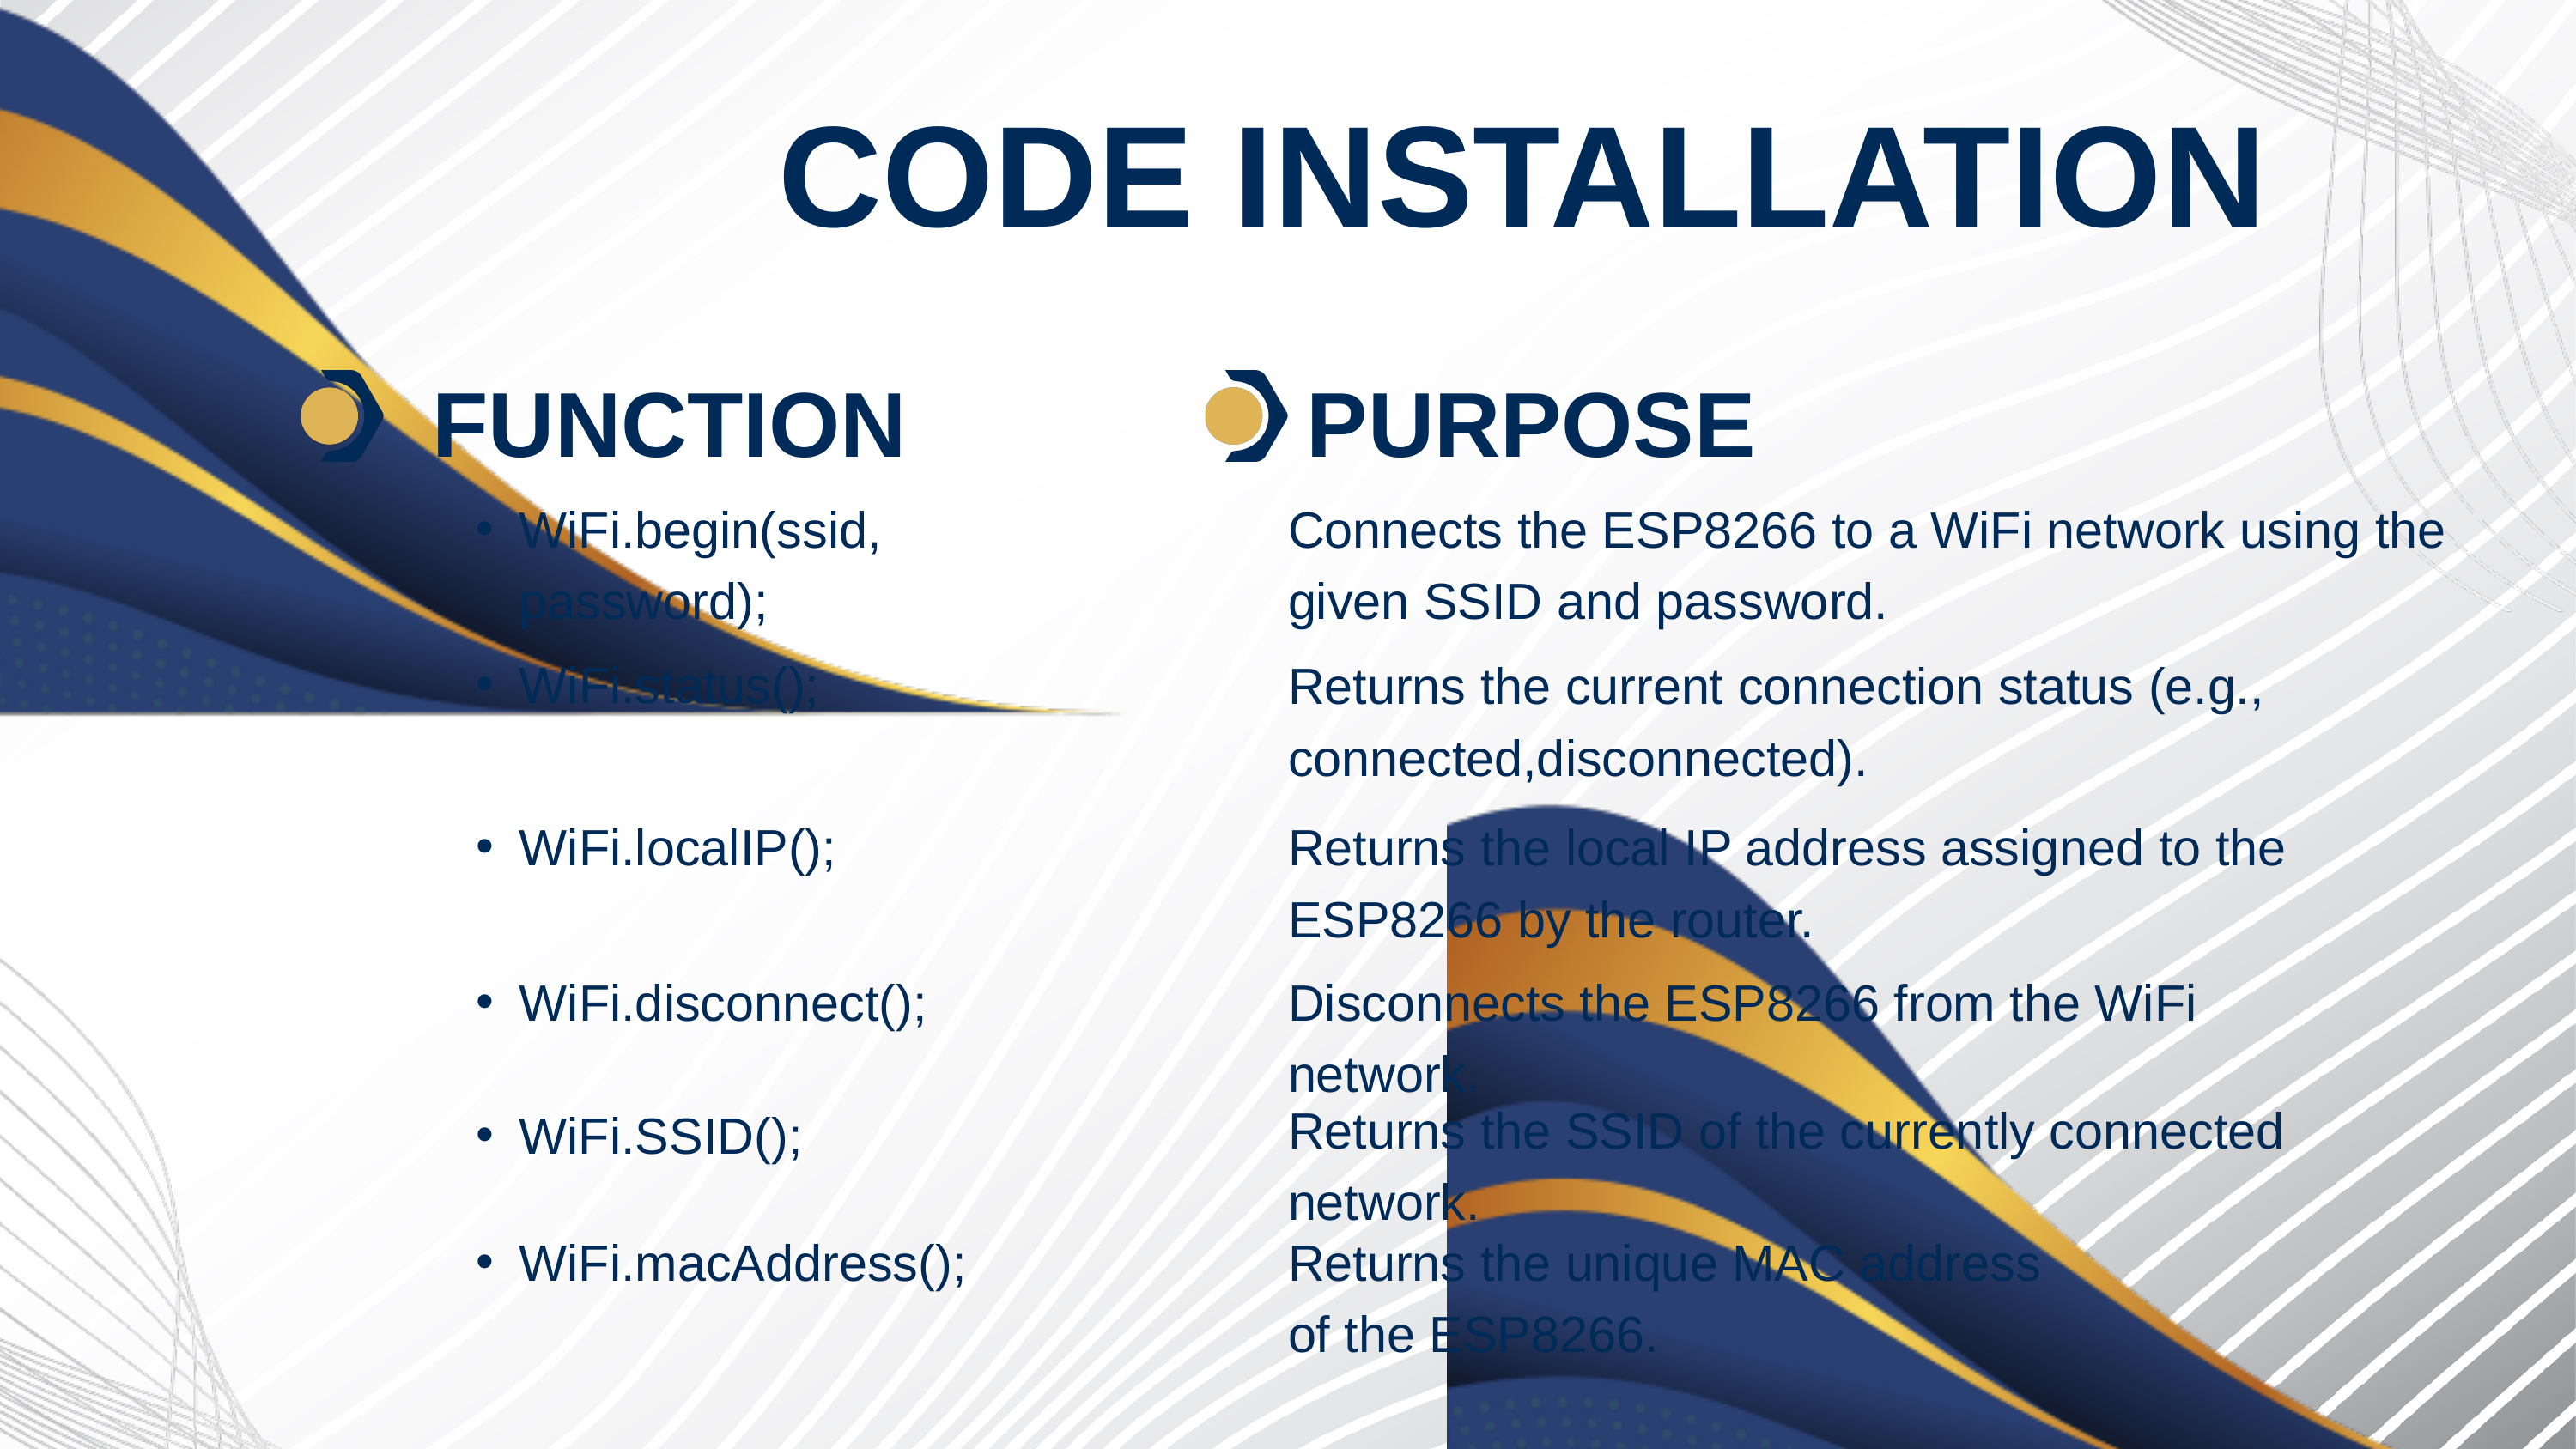

CODE INSTALLATION
FUNCTION
PURPOSE

WiFi.begin(ssid, password);
Connects the ESP8266 to a WiFi network using the given SSID and password.
WiFi.status();
Returns the current connection status (e.g., connected,disconnected).

WiFi.localIP();
Returns the local IP address assigned to the ESP8266 by the router.

WiFi.disconnect();
Disconnects the ESP8266 from the WiFi network.
Returns the SSID of the currently connected network.
WiFi.SSID();
WiFi.macAddress();
Returns the unique MAC address of the ESP8266.